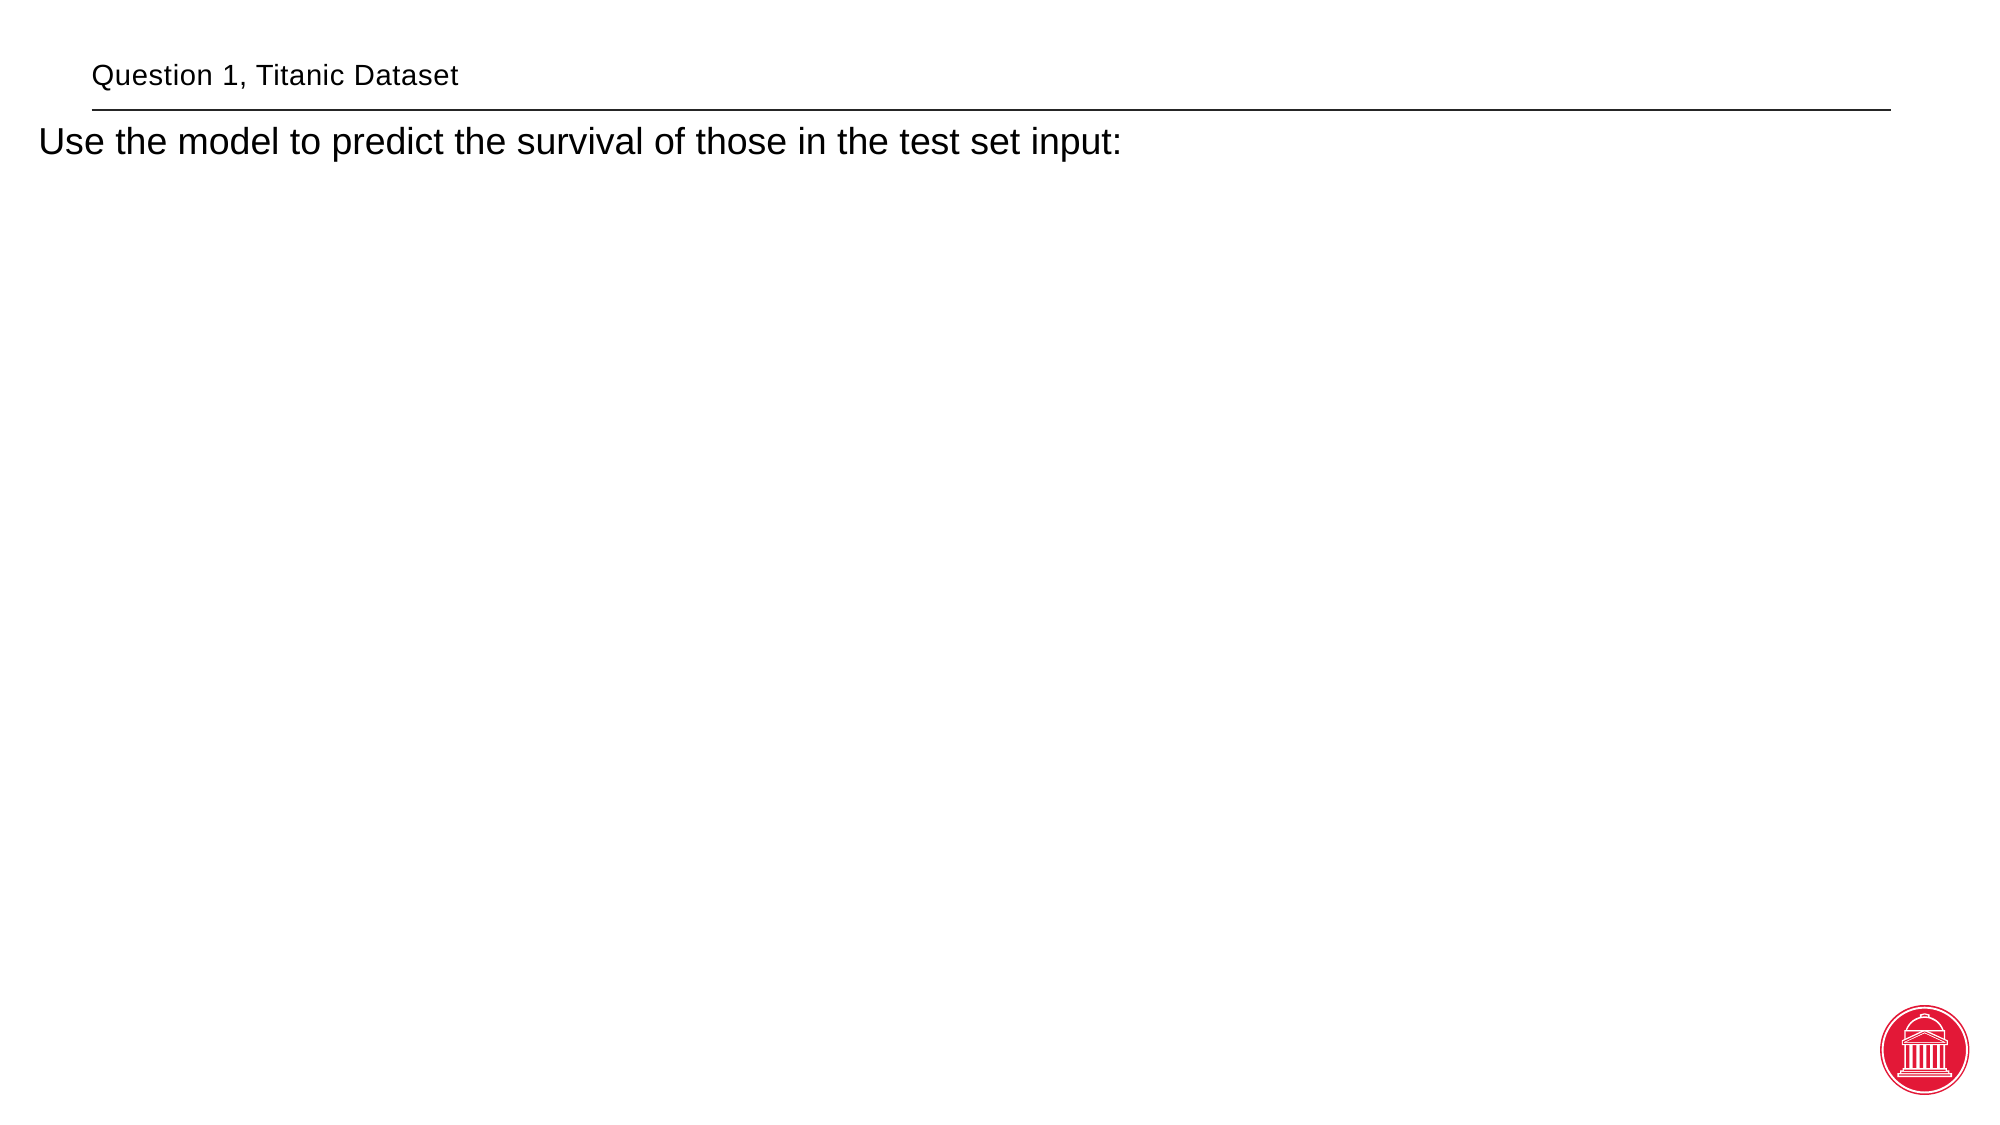

# Question 1, Titanic Dataset
Use the model to predict the survival of those in the test set input: